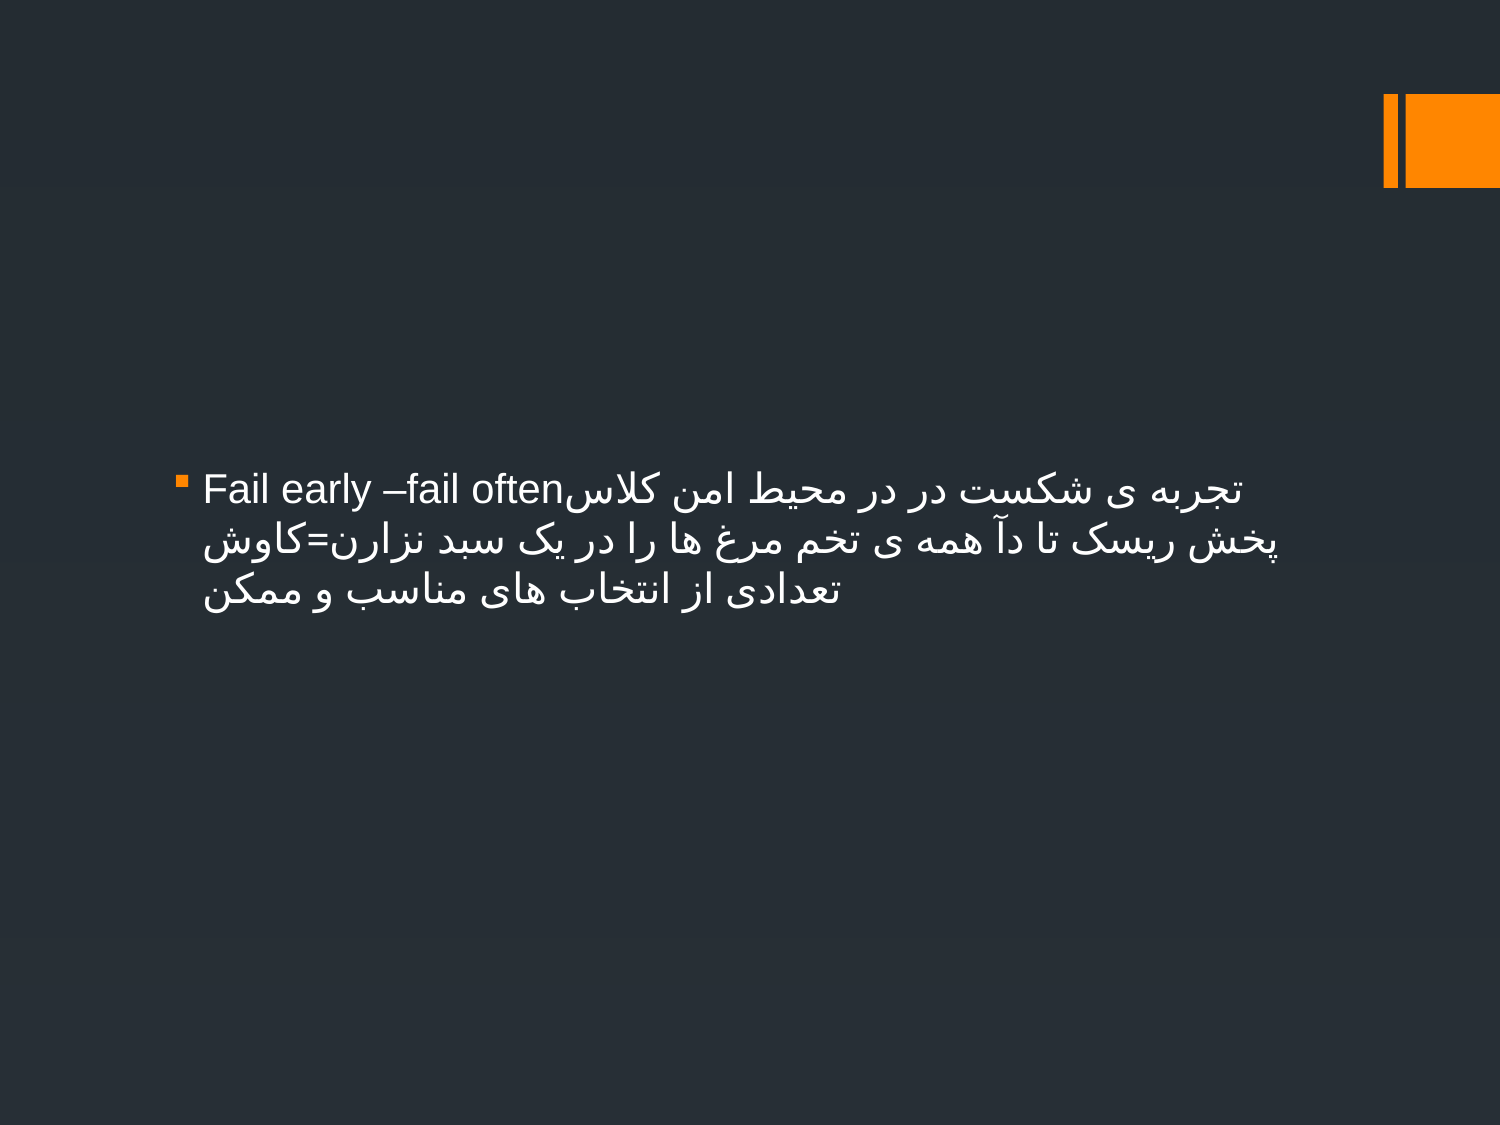

#
Fail early –fail oftenتجربه ی شکست در در محیط امن کلاس
پخش ریسک تا دآ همه ی تخم مرغ ها را در یک سبد نزارن=کاوش تعدادی از انتخاب های مناسب و ممکن